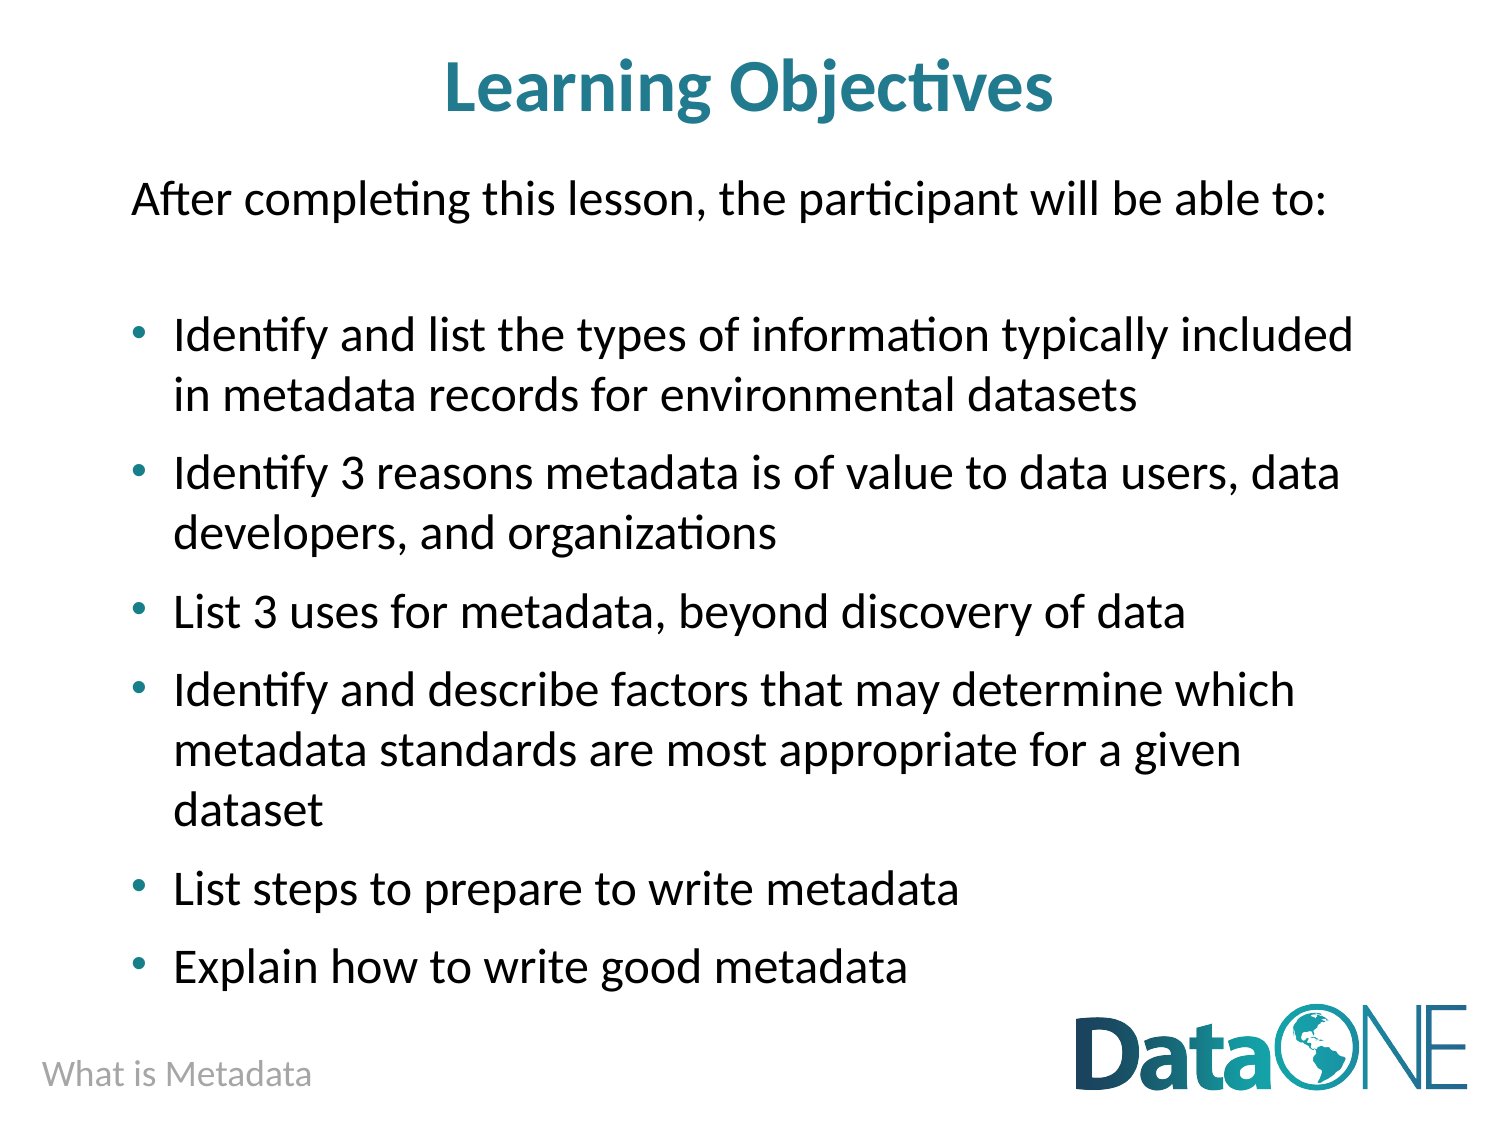

# Learning Objectives
After completing this lesson, the participant will be able to:

Identify and list the types of information typically included in metadata records for environmental datasets
Identify 3 reasons metadata is of value to data users, data developers, and organizations
List 3 uses for metadata, beyond discovery of data
Identify and describe factors that may determine which metadata standards are most appropriate for a given dataset
List steps to prepare to write metadata
Explain how to write good metadata